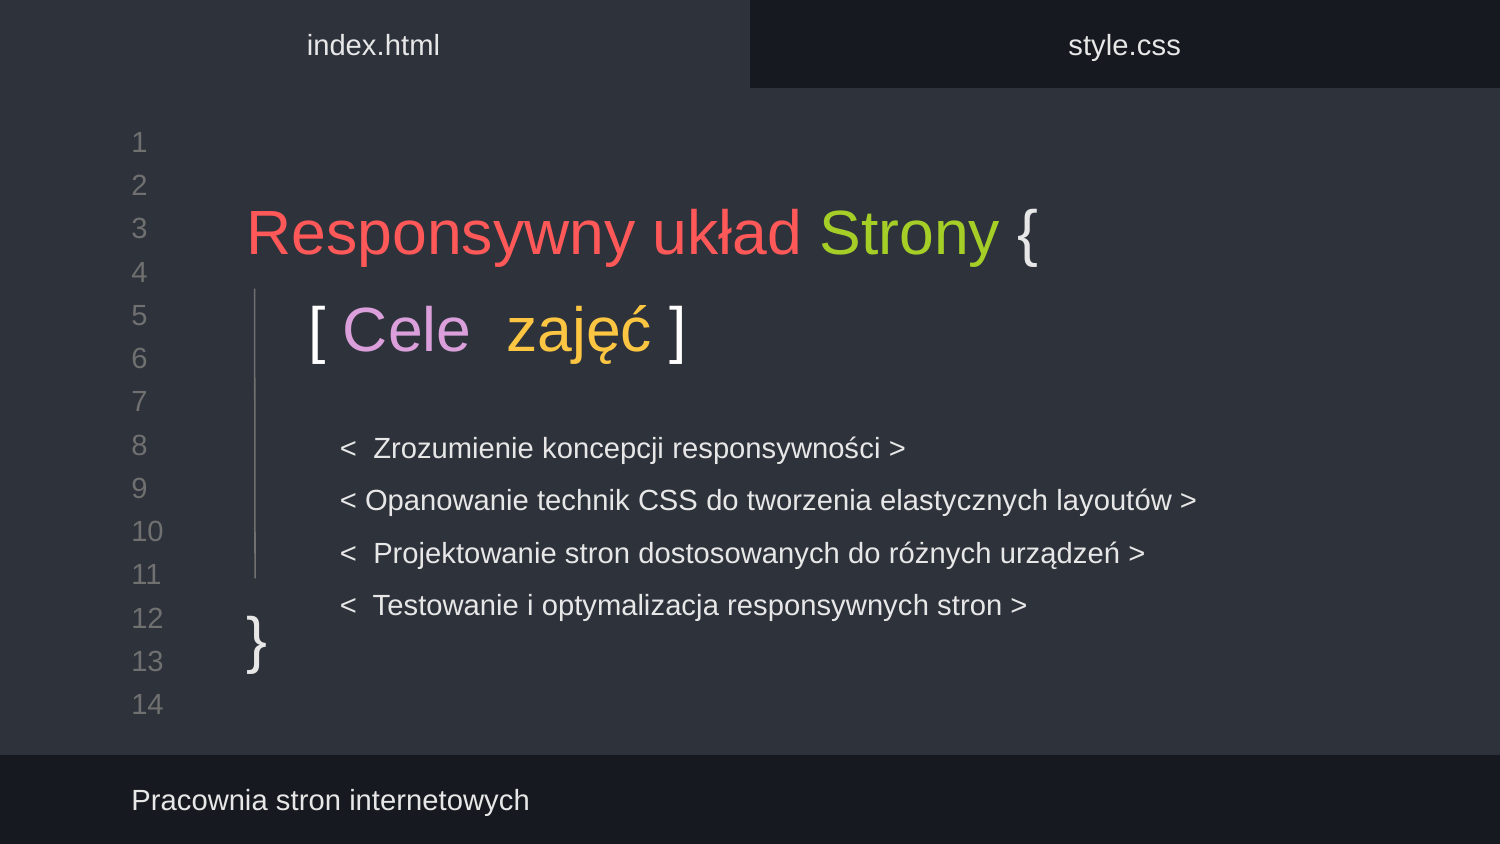

index.html
style.css
# Responsywny układ Strony {
}
[ Cele  zajęć ]
<  Zrozumienie koncepcji responsywności >
< Opanowanie technik CSS do tworzenia elastycznych layoutów >
<  Projektowanie stron dostosowanych do różnych urządzeń >
<  Testowanie i optymalizacja responsywnych stron >
Pracownia stron internetowych